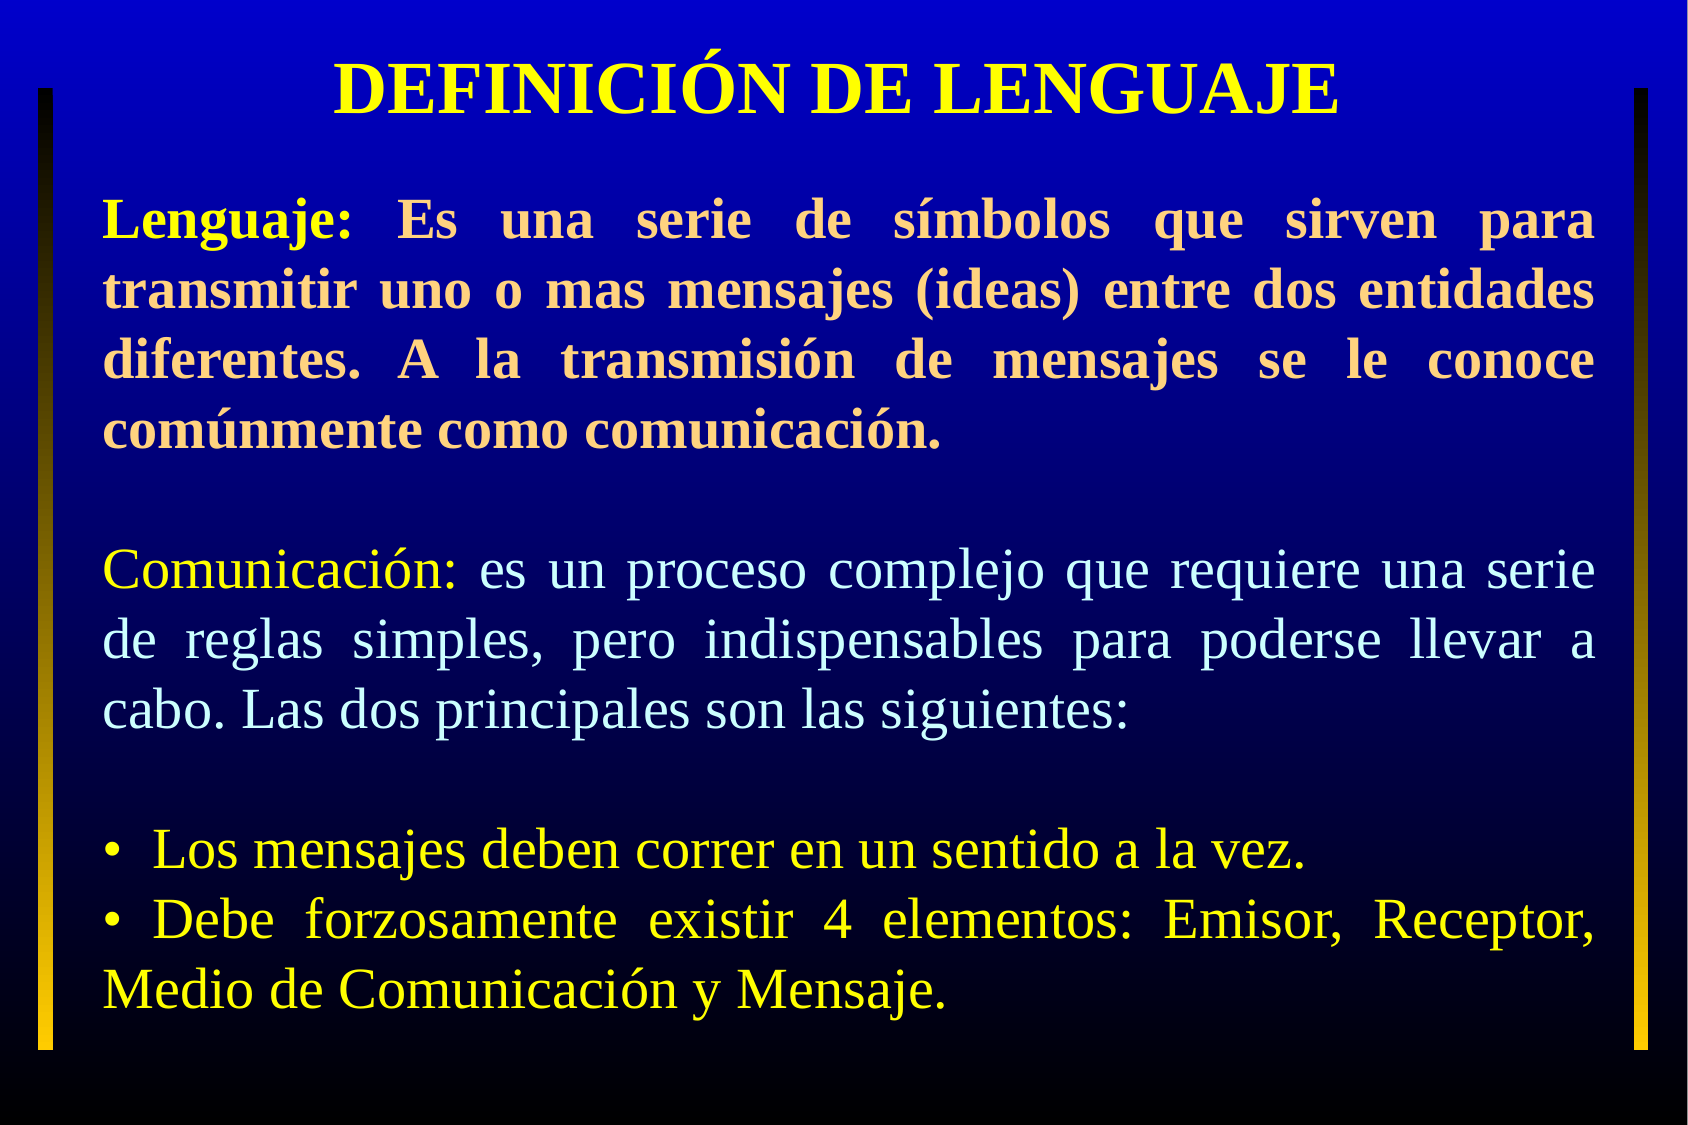

DEFINICIÓN DE LENGUAJE
Lenguaje: Es una serie de símbolos que sirven para transmitir uno o mas mensajes (ideas) entre dos entidades diferentes. A la transmisión de mensajes se le conoce comúnmente como comunicación.

Comunicación: es un proceso complejo que requiere una serie de reglas simples, pero indispensables para poderse llevar a cabo. Las dos principales son las siguientes:

•  Los mensajes deben correr en un sentido a la vez.
• Debe forzosamente existir 4 elementos: Emisor, Receptor, Medio de Comunicación y Mensaje.